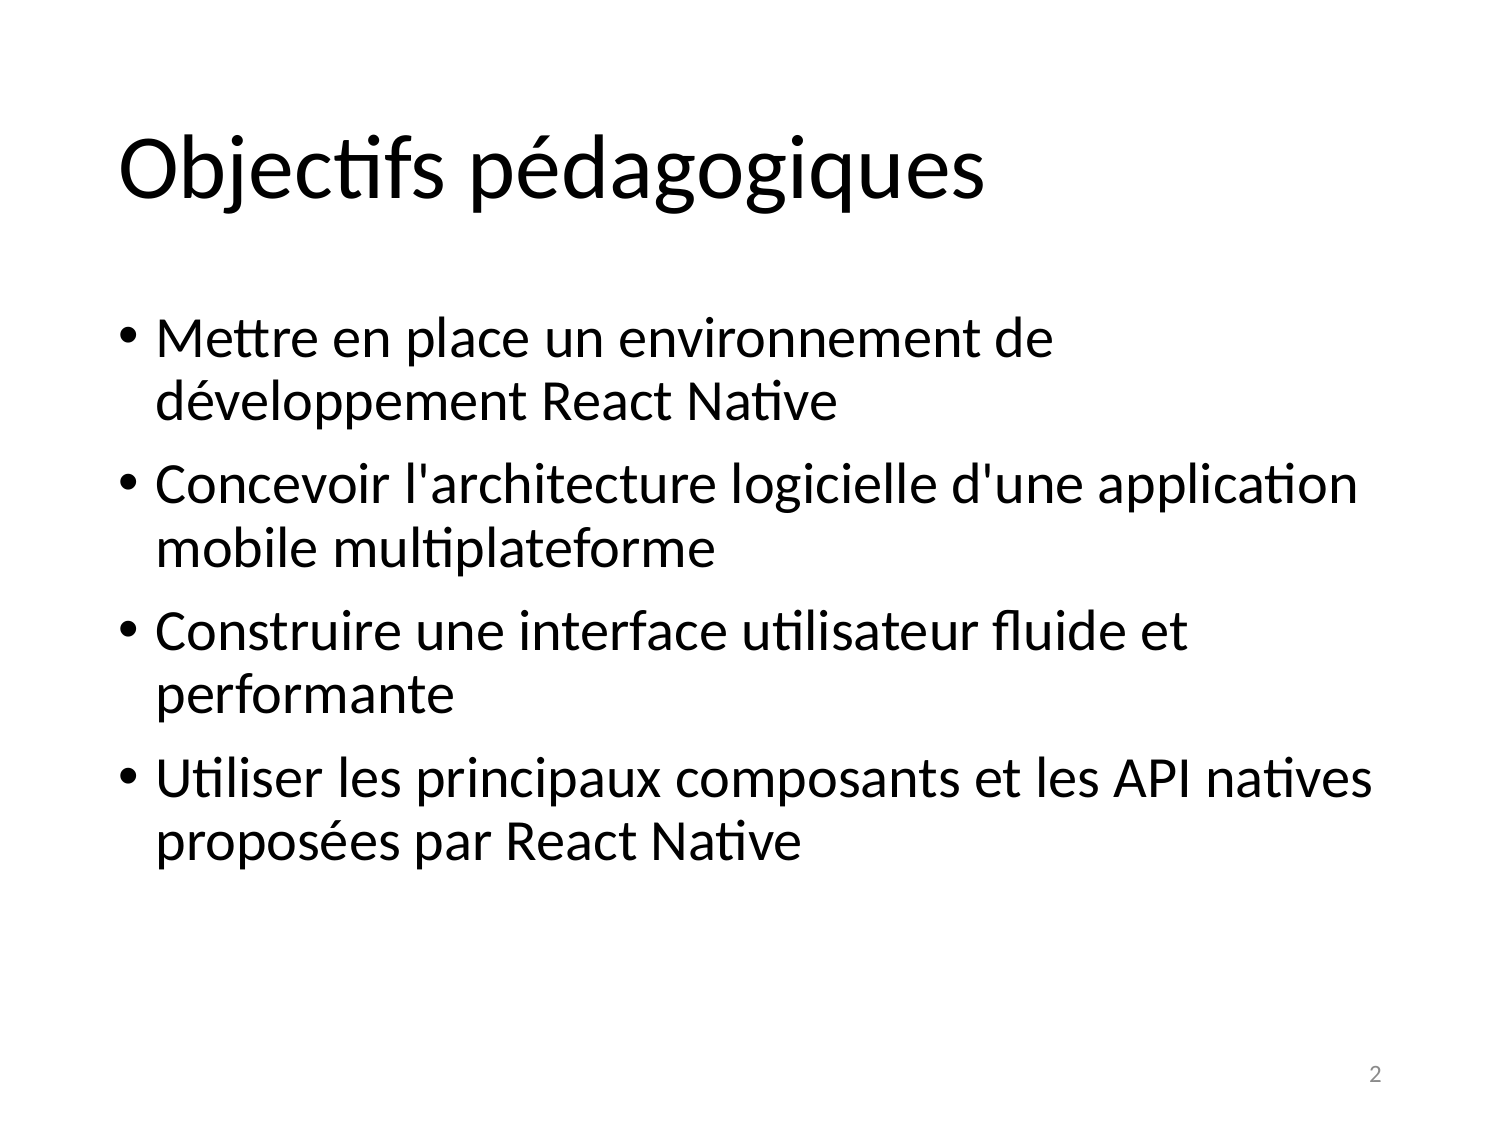

# Objectifs pédagogiques
Mettre en place un environnement de développement React Native
Concevoir l'architecture logicielle d'une application mobile multiplateforme
Construire une interface utilisateur fluide et performante
Utiliser les principaux composants et les API natives proposées par React Native
2